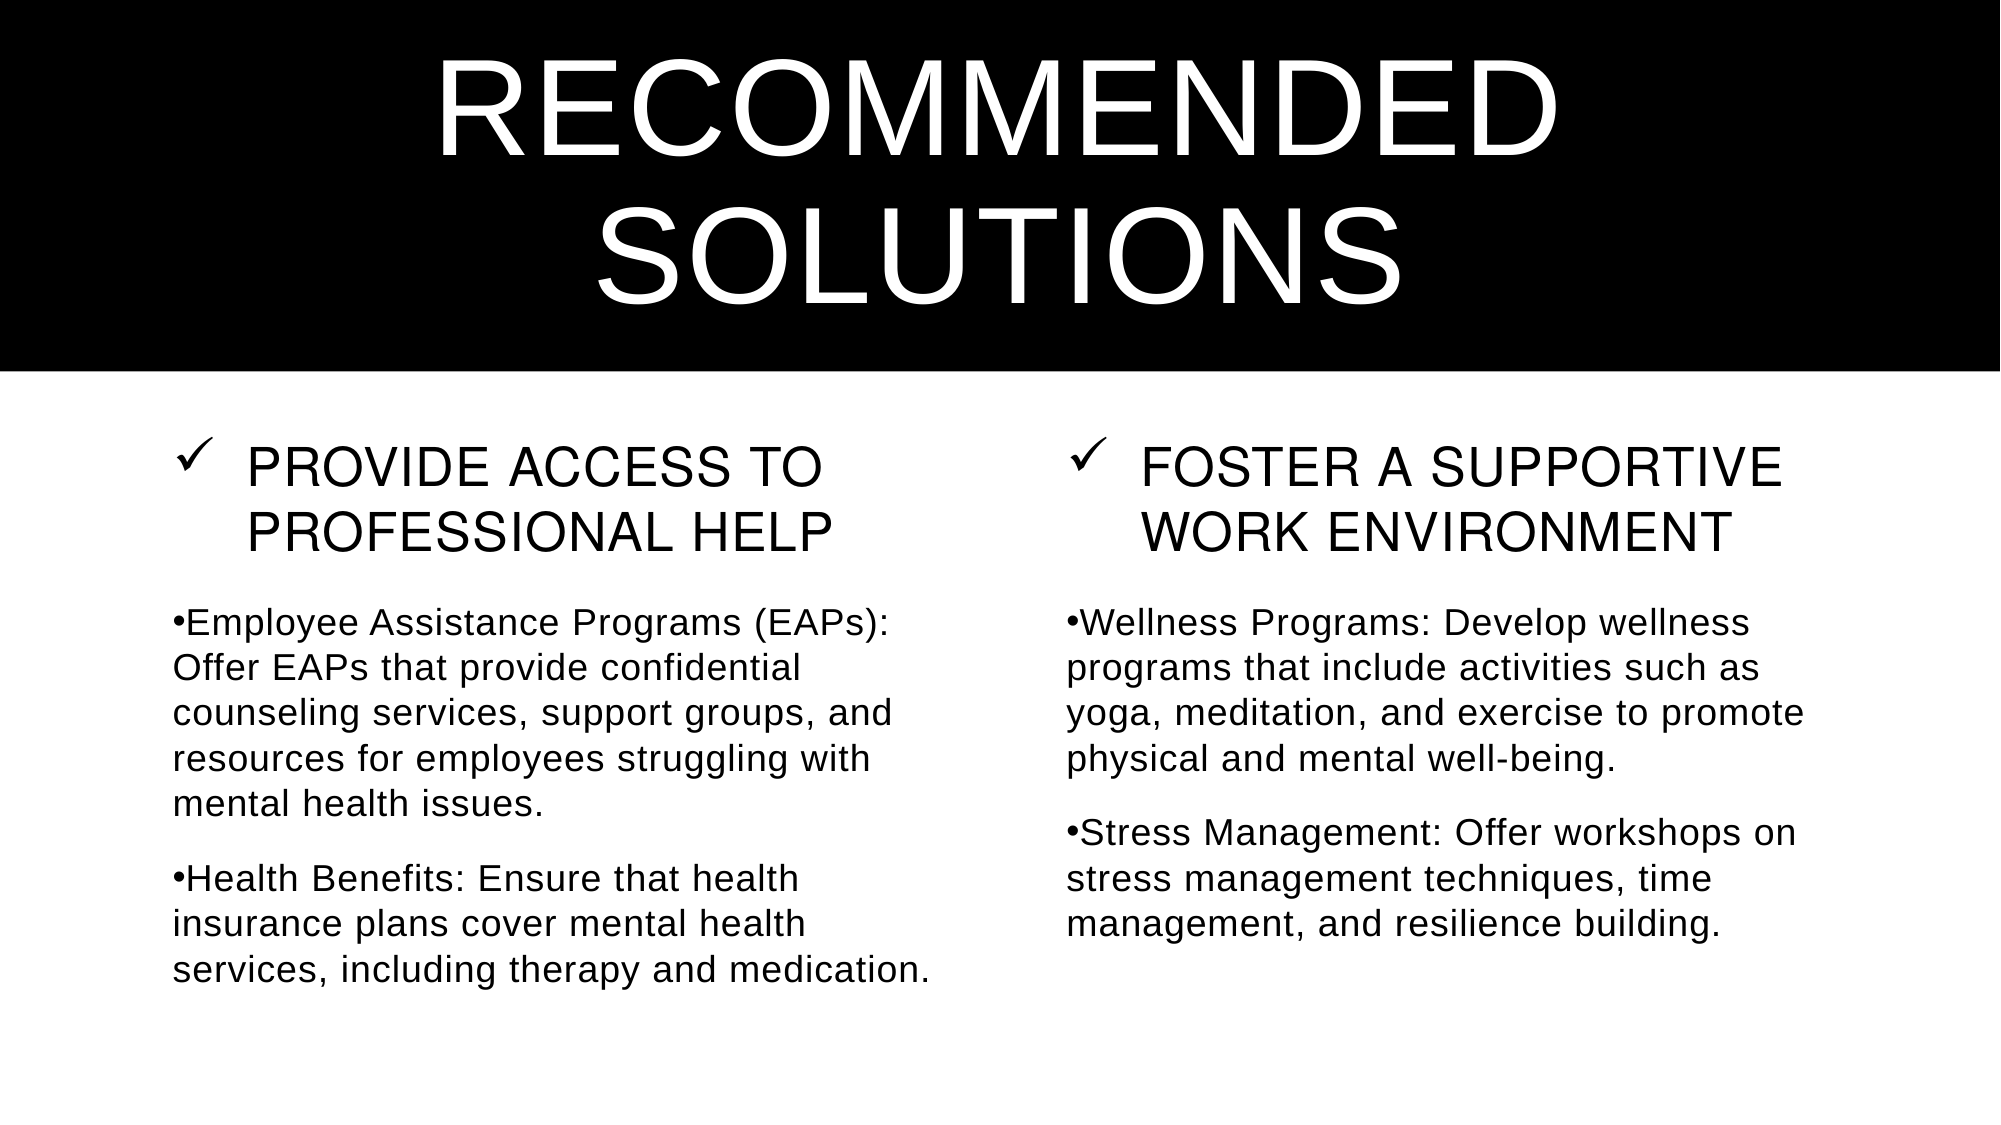

# RECOMMENDED SOLUTIONS
Provide Access to Professional Help
Foster a Supportive Work Environment
Employee Assistance Programs (EAPs): Offer EAPs that provide confidential counseling services, support groups, and resources for employees struggling with mental health issues.
Health Benefits: Ensure that health insurance plans cover mental health services, including therapy and medication.

Wellness Programs: Develop wellness programs that include activities such as yoga, meditation, and exercise to promote physical and mental well-being.
Stress Management: Offer workshops on stress management techniques, time management, and resilience building.